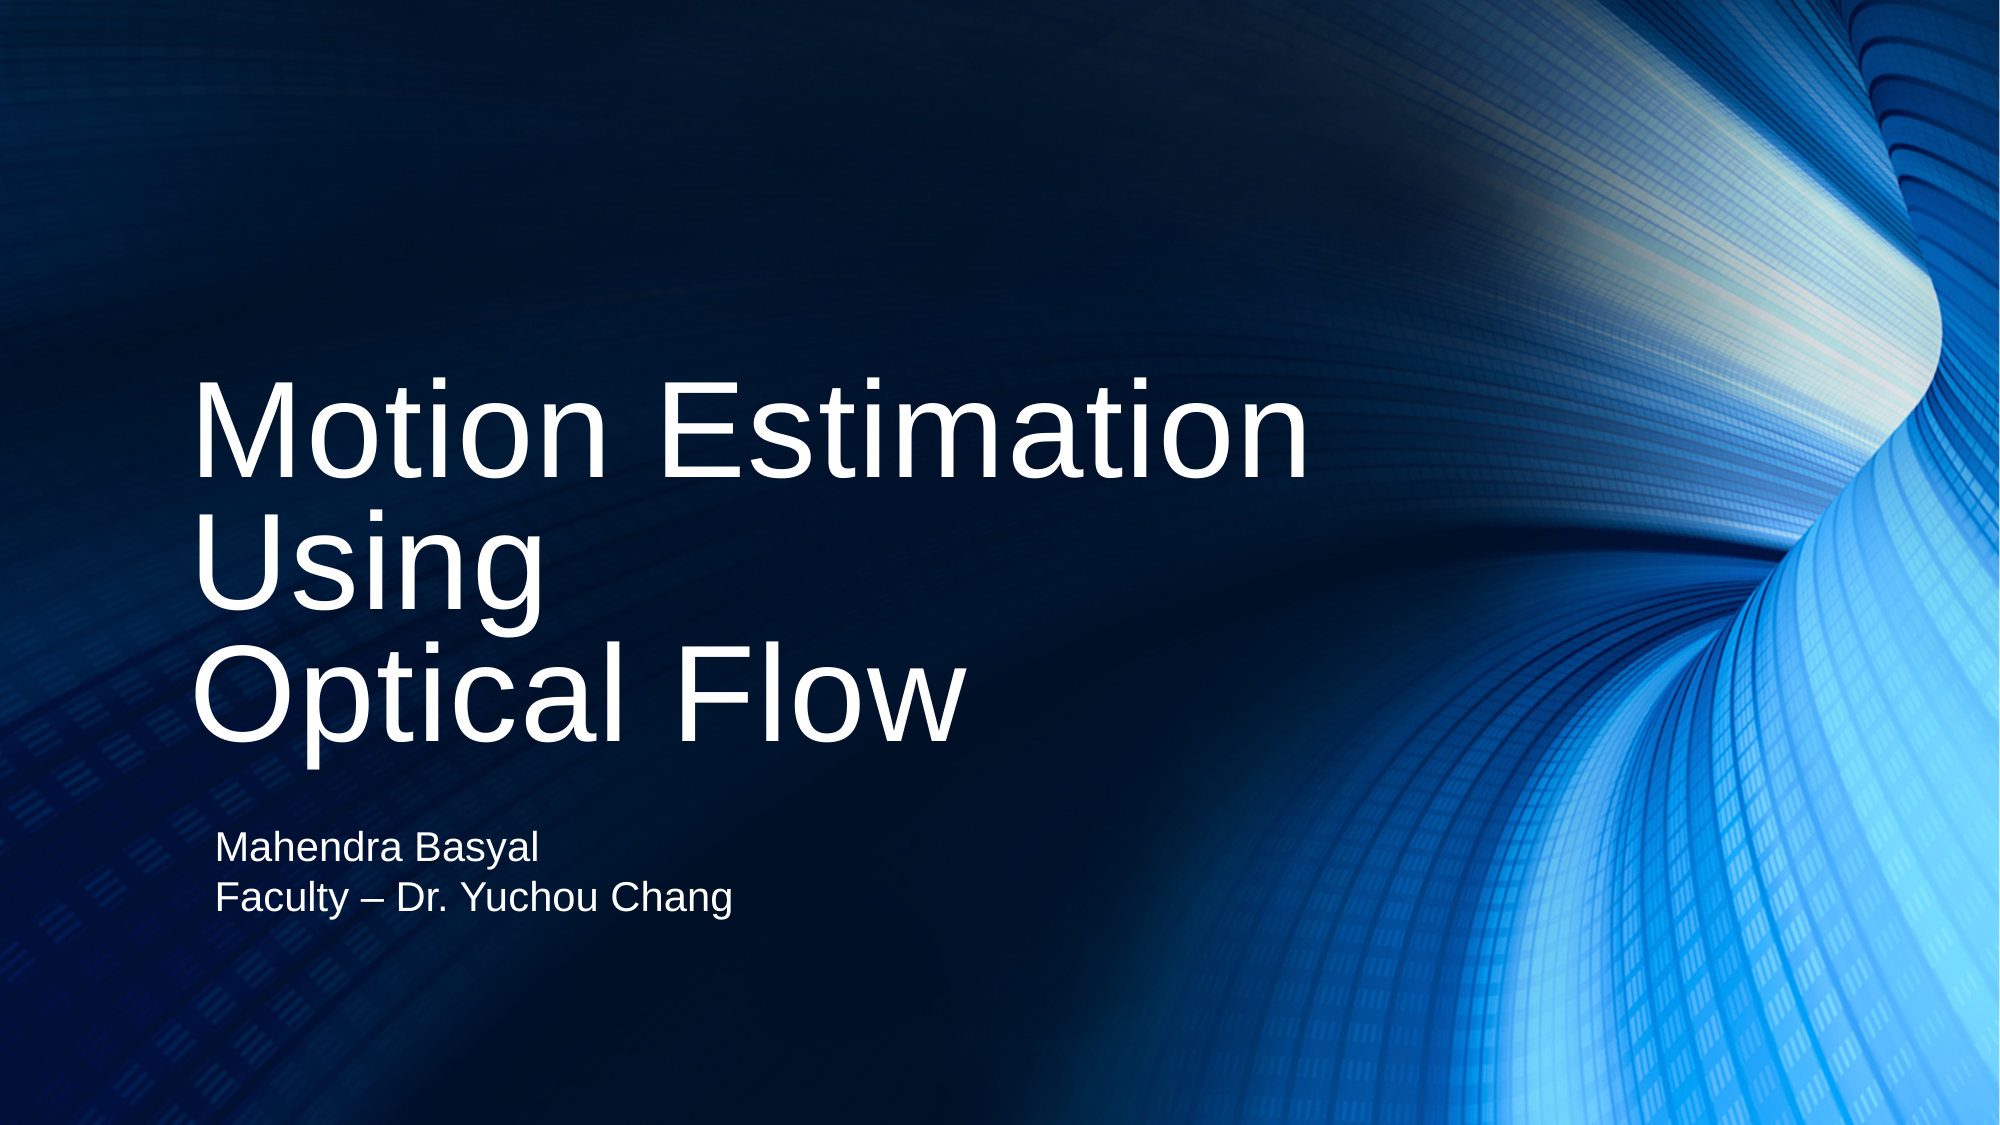

# Motion Estimation Using Optical Flow
Mahendra Basyal
Faculty – Dr. Yuchou Chang